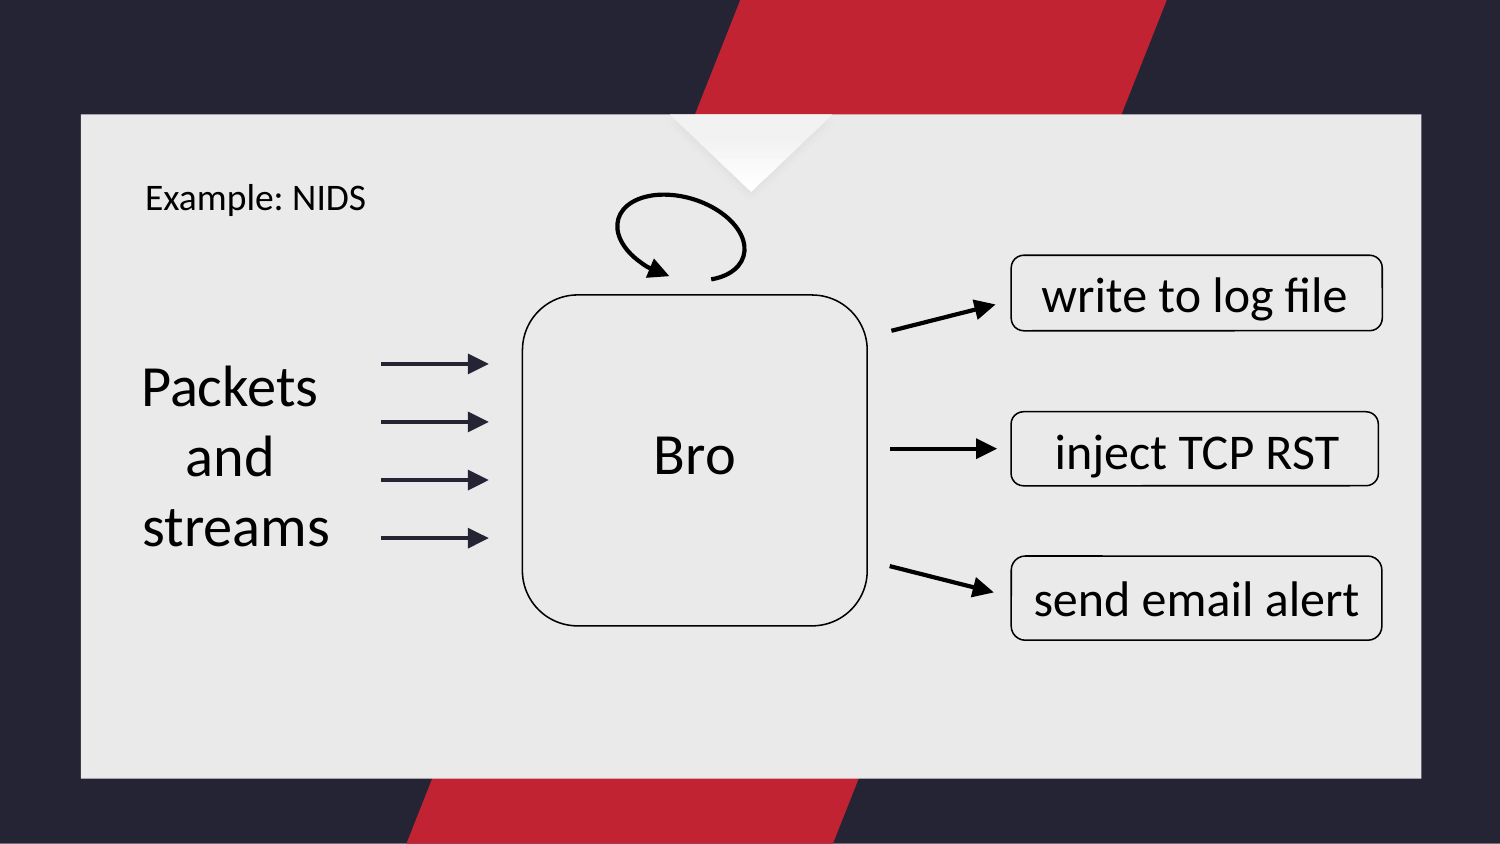

Example: NIDS

write to log file

Bro
Packets
and
streams

inject TCP RST

send email alert